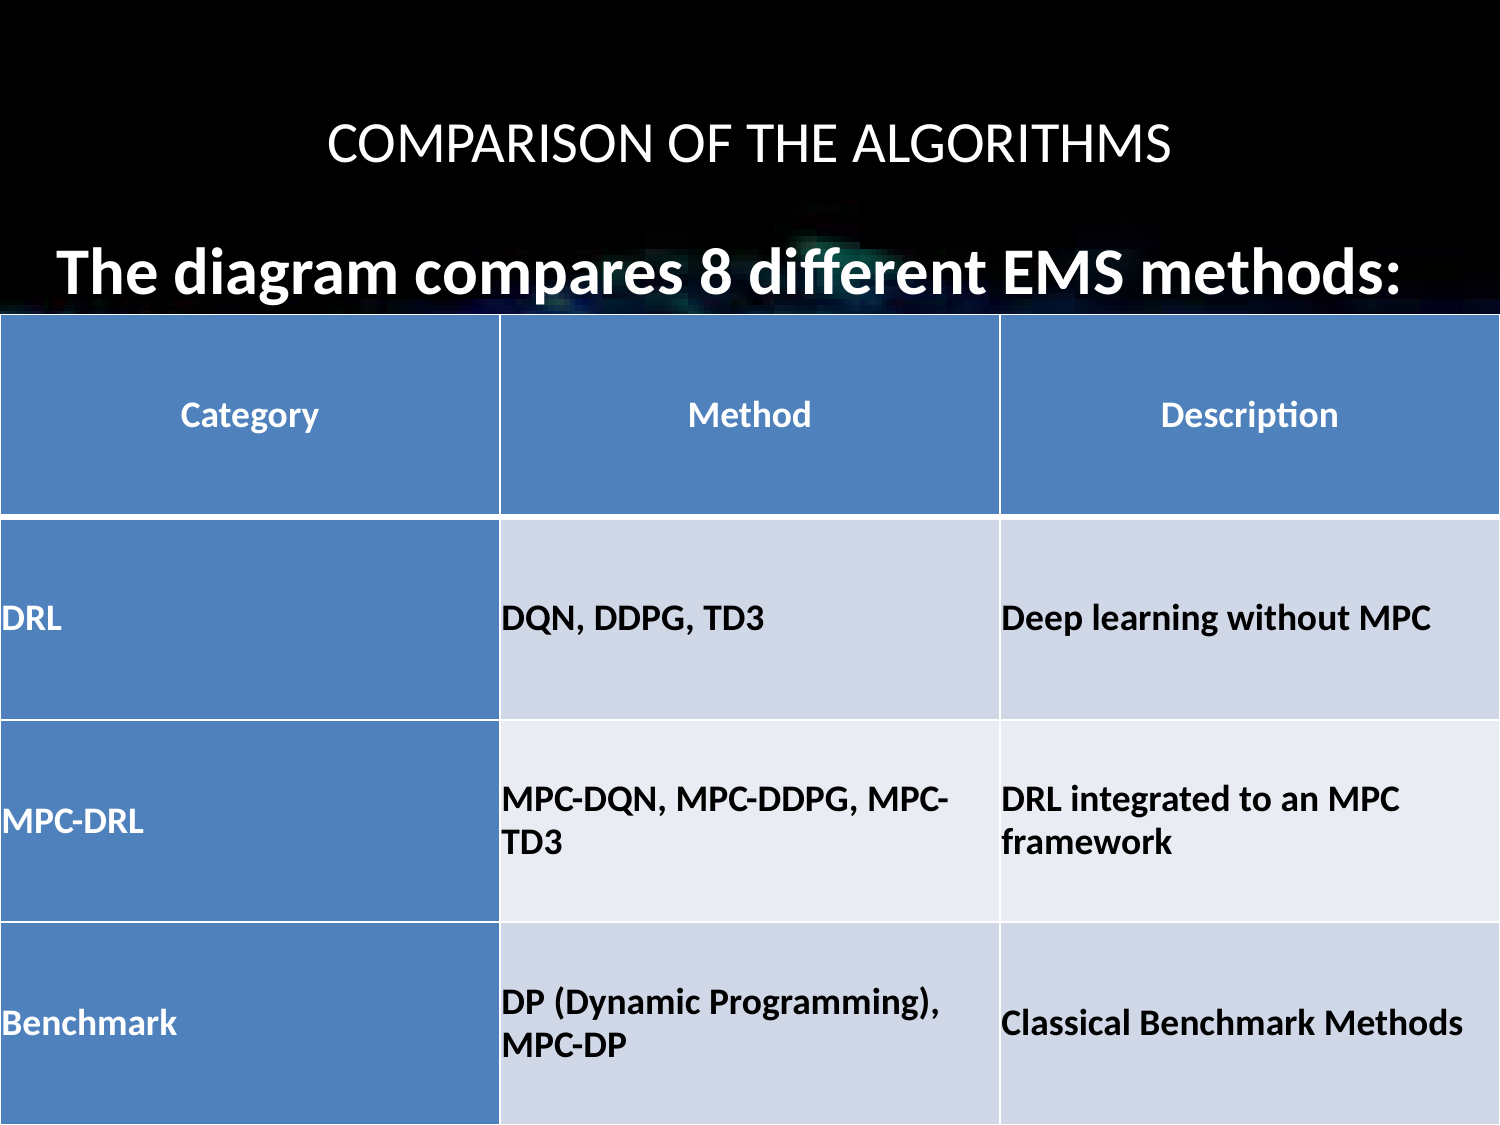

# COMPARISON OF THE ALGORITHMS
The diagram compares 8 different EMS methods:
| Category | Method | Description |
| --- | --- | --- |
| DRL | DQN, DDPG, TD3 | Deep learning without MPC |
| MPC-DRL | MPC-DQN, MPC-DDPG, MPC-TD3 | DRL integrated to an MPC framework |
| Benchmark | DP (Dynamic Programming), MPC-DP | Classical Benchmark Methods |